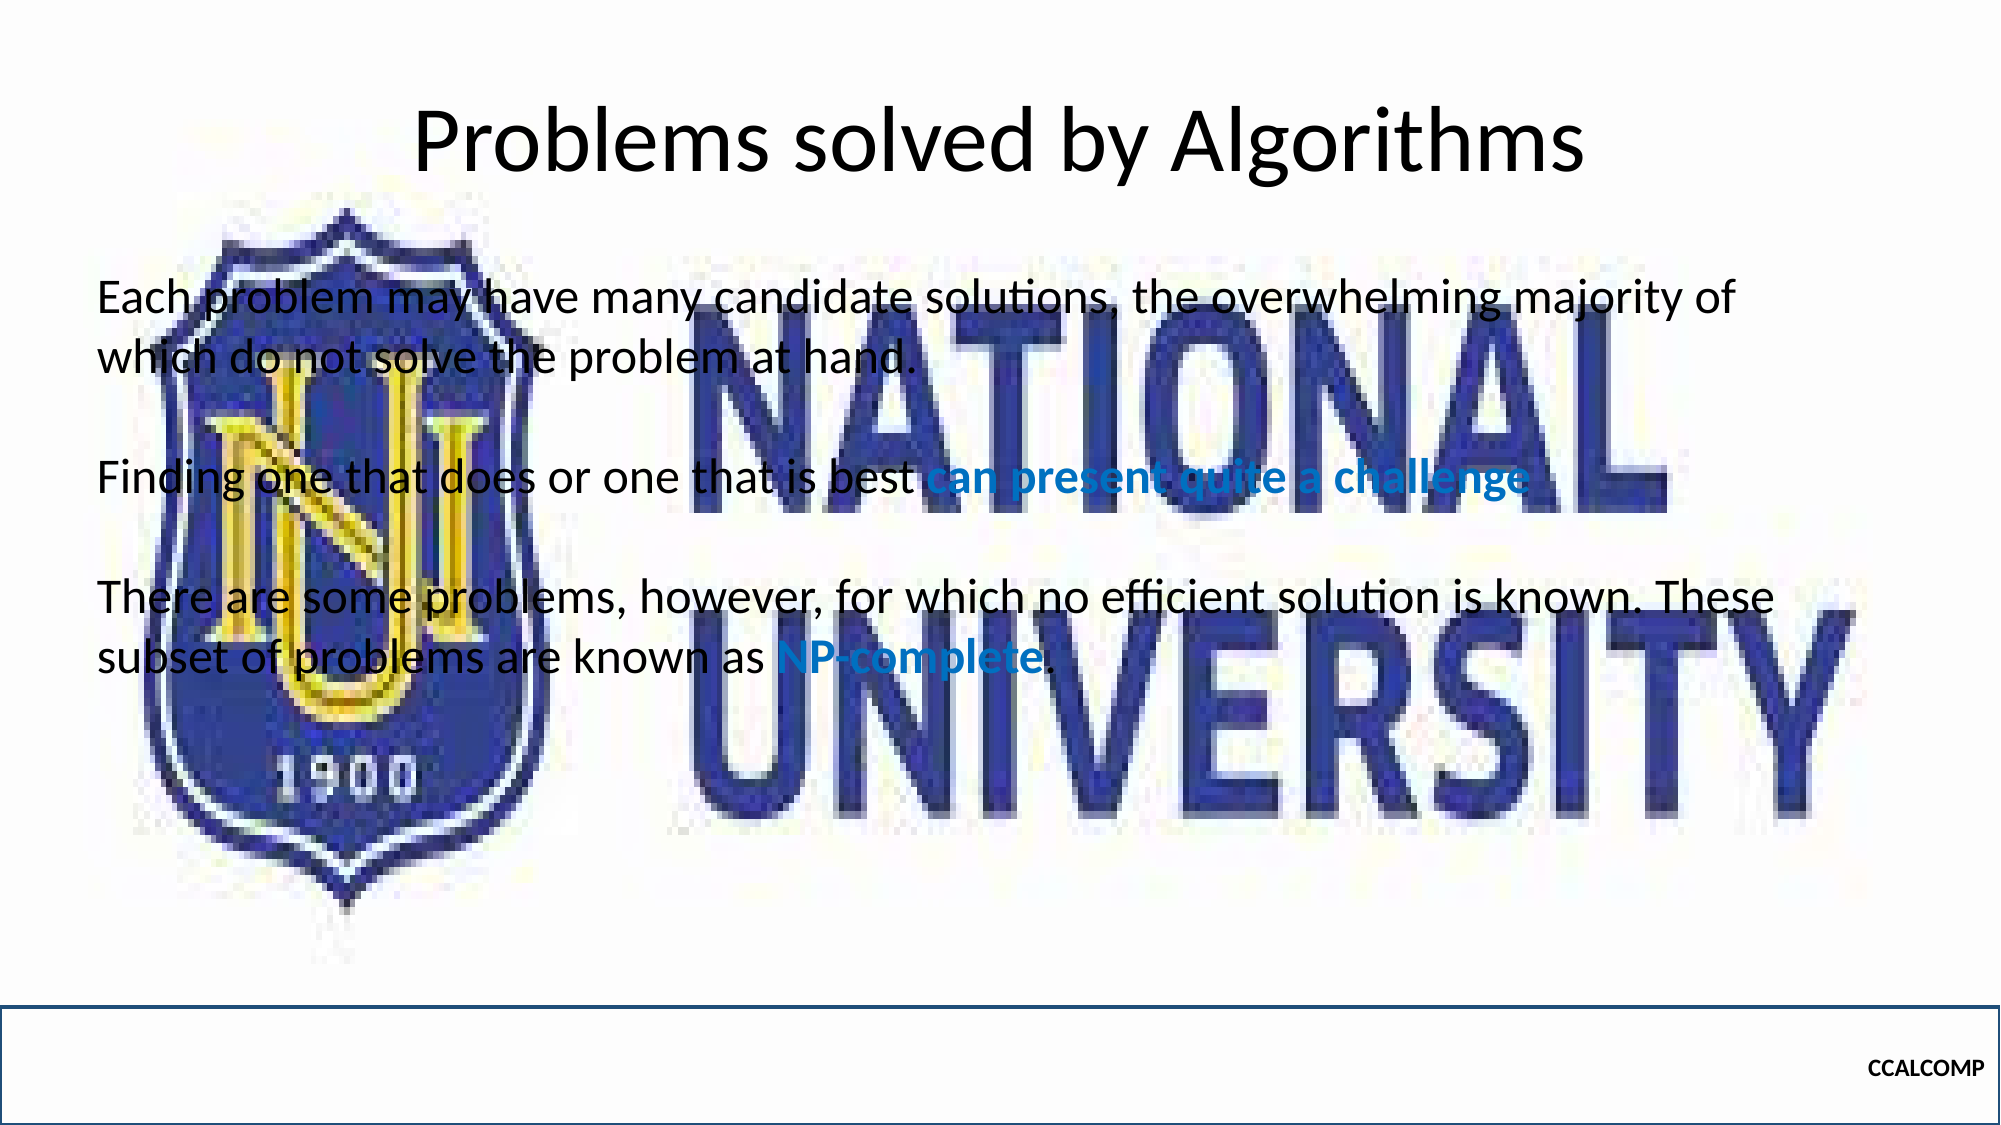

# Problems solved by Algorithms
Each problem may have many candidate solutions, the overwhelming majority of which do not solve the problem at hand.

Finding one that does or one that is best can present quite a challenge

There are some problems, however, for which no efficient solution is known. These subset of problems are known as NP-complete.

CCALCOMP